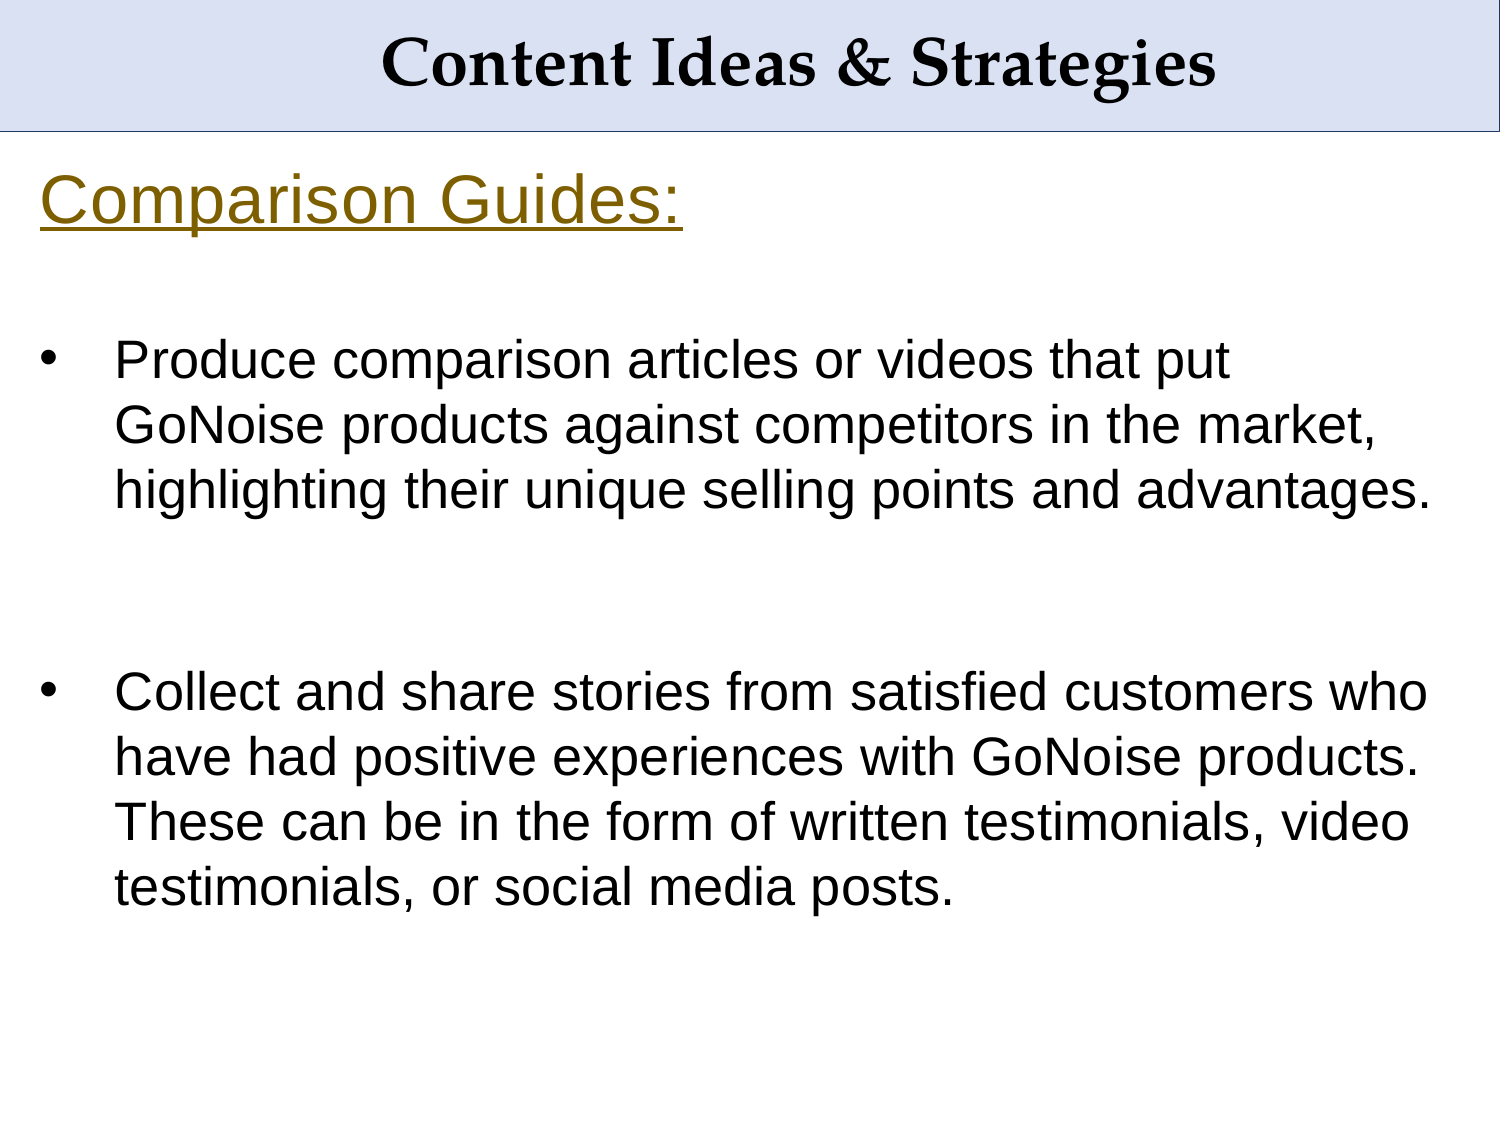

# Content Ideas & Strategies
Comparison Guides:

Produce comparison articles or videos that put GoNoise products against competitors in the market, highlighting their unique selling points and advantages.

Collect and share stories from satisfied customers who have had positive experiences with GoNoise products. These can be in the form of written testimonials, video testimonials, or social media posts.